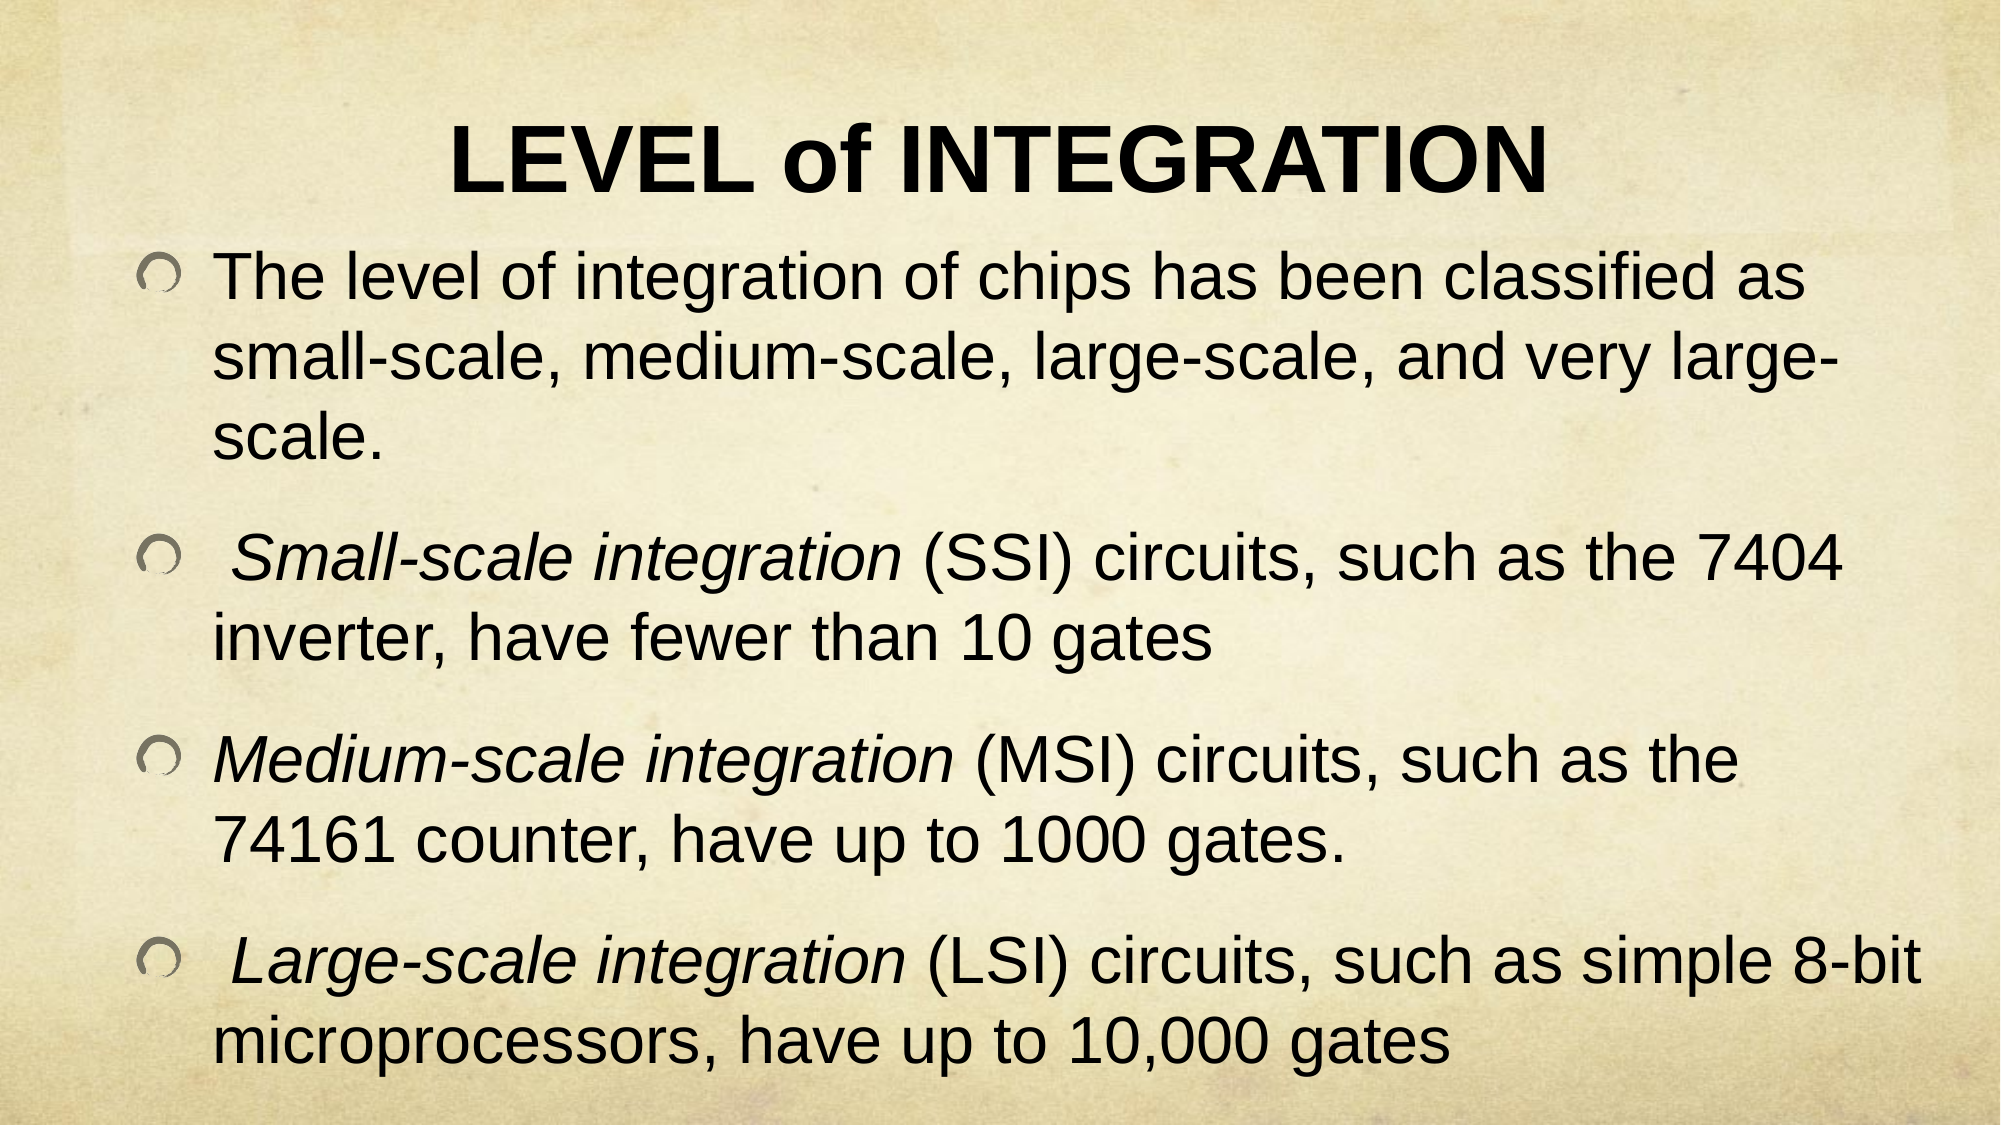

# LEVEL of INTEGRATION
The level of integration of chips has been classified as small-scale, medium-scale, large-scale, and very large- scale.
 Small-scale integration (SSI) circuits, such as the 7404 inverter, have fewer than 10 gates
Medium-scale integration (MSI) circuits, such as the 74161 counter, have up to 1000 gates.
 Large-scale integration (LSI) circuits, such as simple 8-bit microprocessors, have up to 10,000 gates